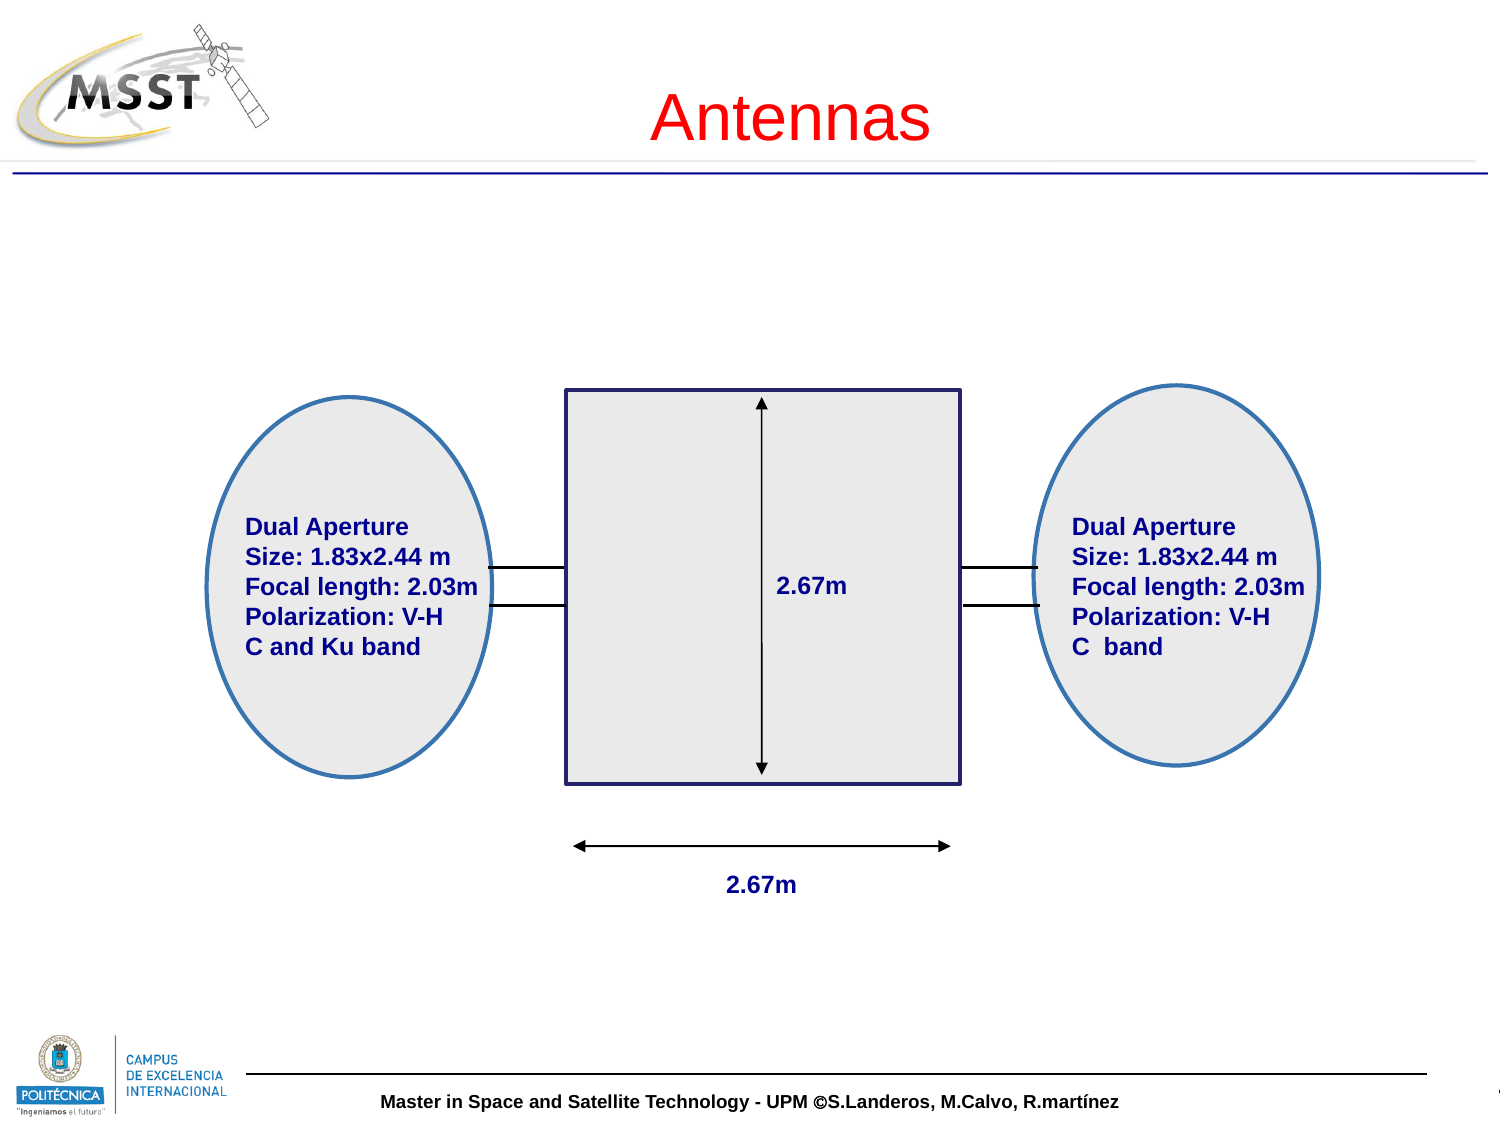

Antennas

Dual Aperture
Size: 1.83x2.44 m
Focal length: 2.03m
Polarization: V-H
C and Ku band

Dual Aperture
Size: 1.83x2.44 m
Focal length: 2.03m
Polarization: V-H
C  band
2.67m

2.67m